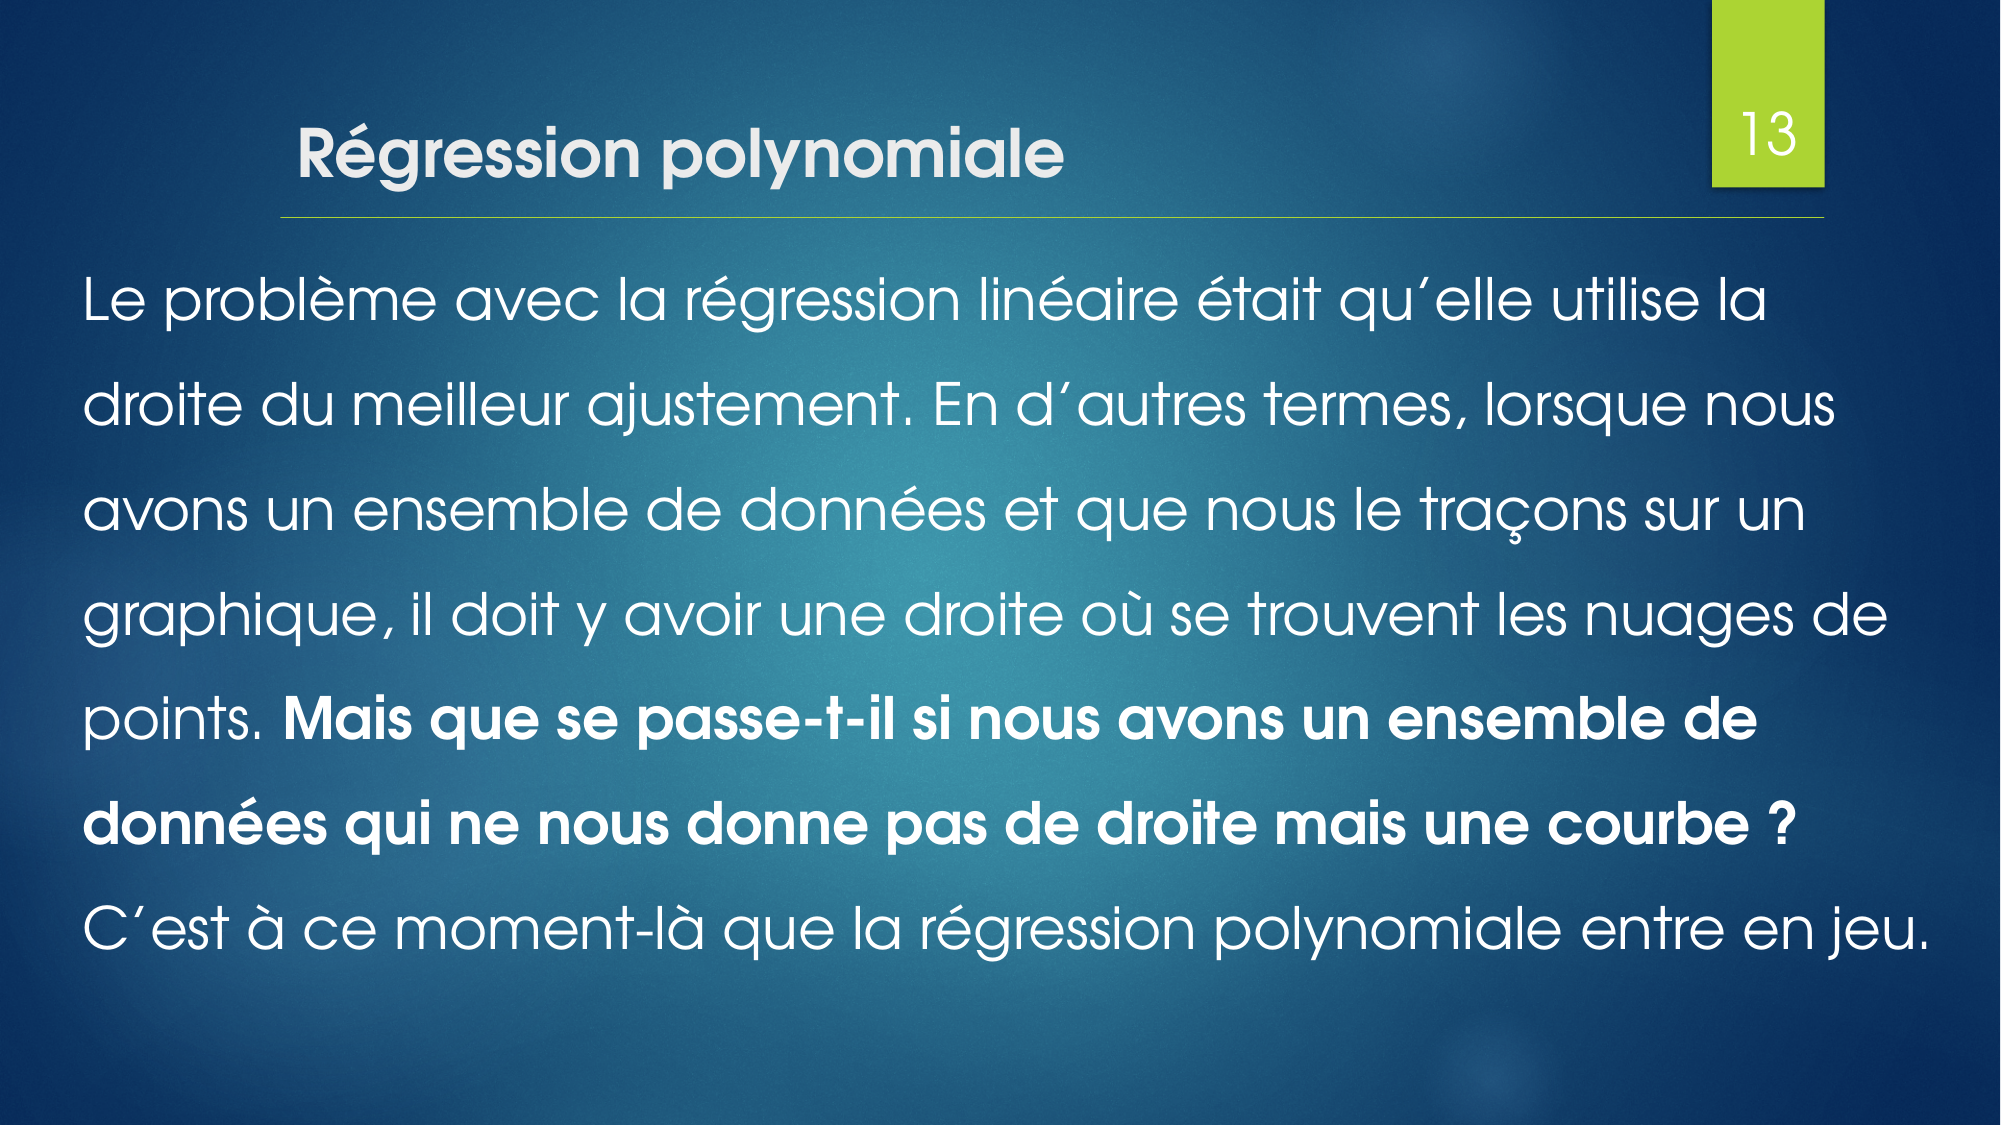

13
# Régression polynomiale
Le problème avec la régression linéaire était qu’elle utilise la droite du meilleur ajustement. En d’autres termes, lorsque nous avons un ensemble de données et que nous le traçons sur un graphique, il doit y avoir une droite où se trouvent les nuages de points. Mais que se passe-t-il si nous avons un ensemble de données qui ne nous donne pas de droite mais une courbe ? C’est à ce moment-là que la régression polynomiale entre en jeu.